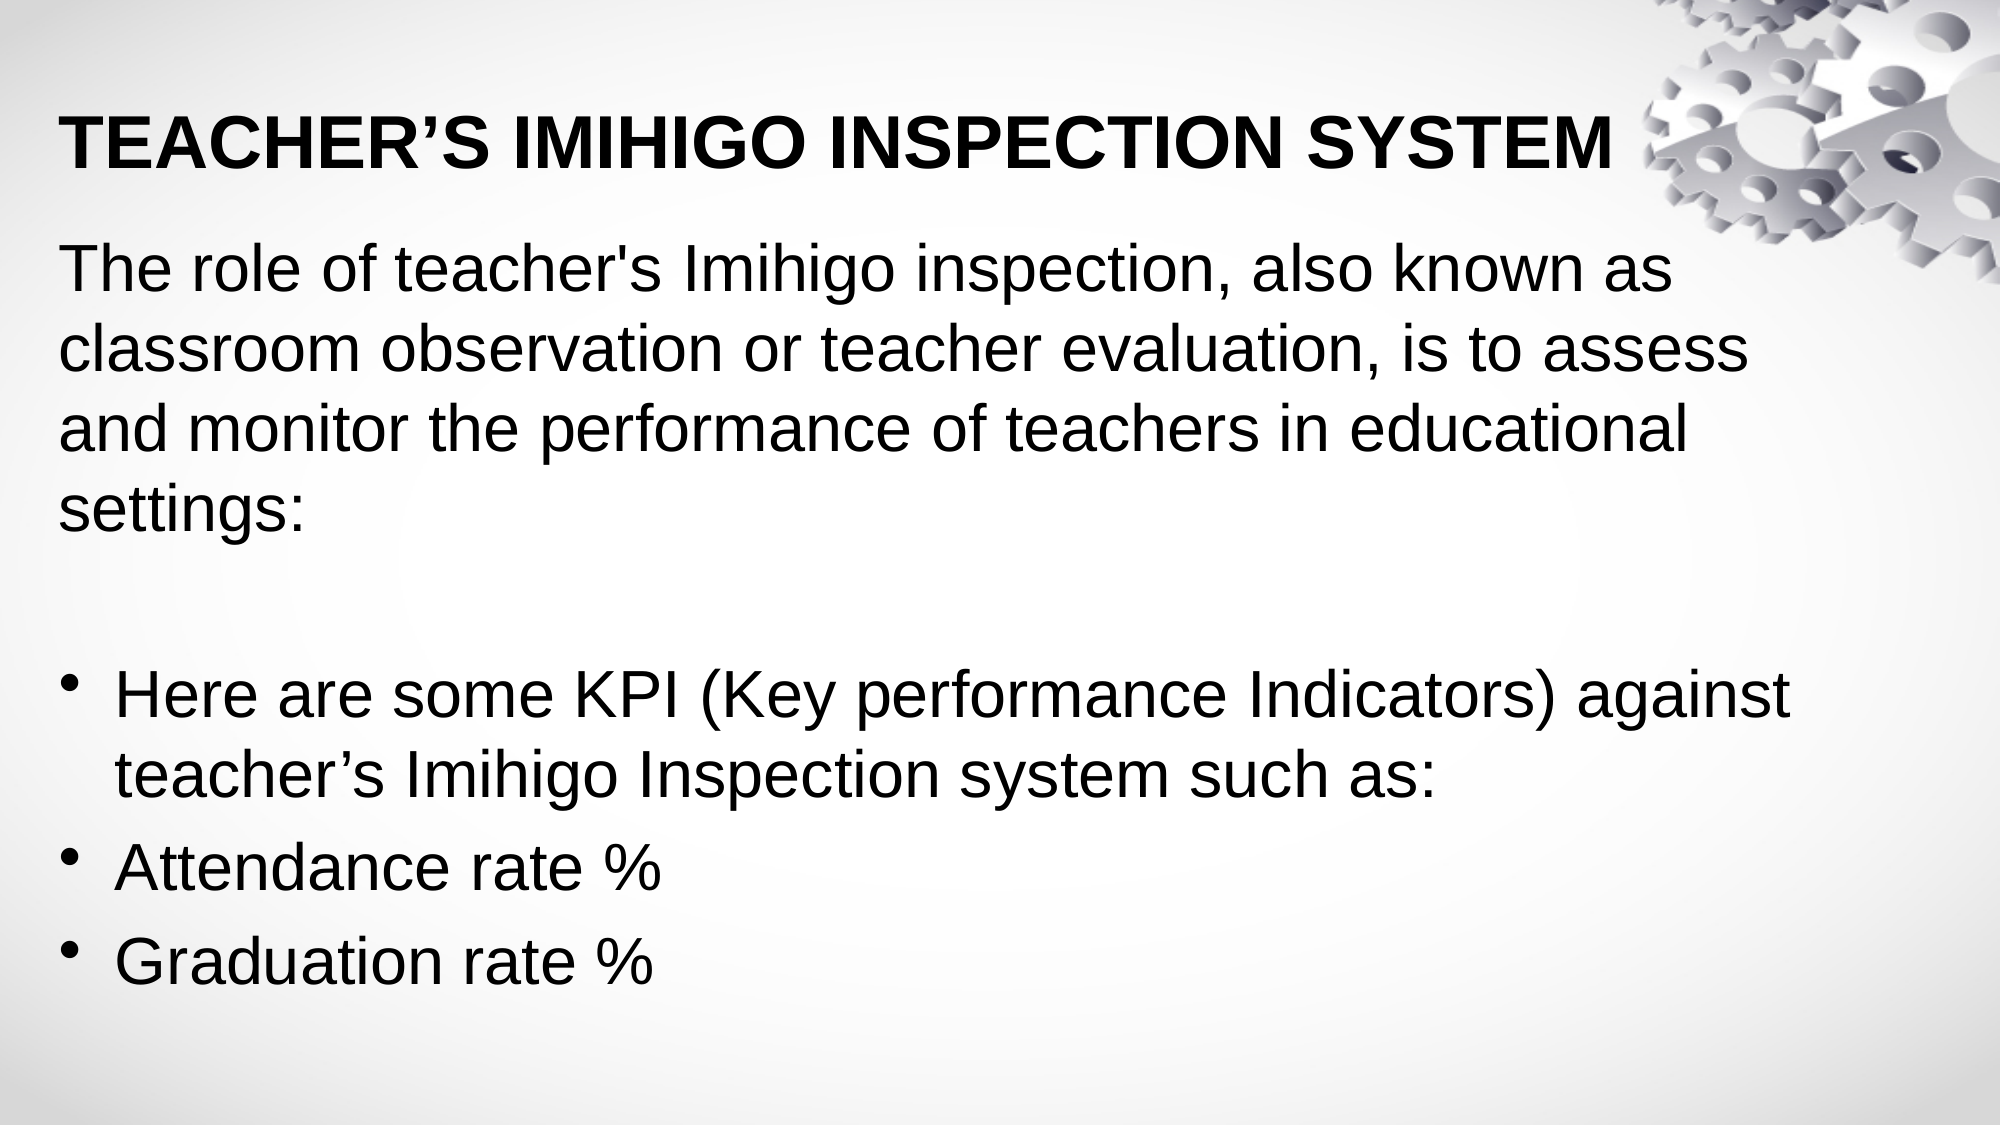

# TEACHER’S IMIHIGO INSPECTION SYSTEM
The role of teacher's Imihigo inspection, also known as classroom observation or teacher evaluation, is to assess and monitor the performance of teachers in educational settings:

Here are some KPI (Key performance Indicators) against teacher’s Imihigo Inspection system such as:
Attendance rate %
Graduation rate %